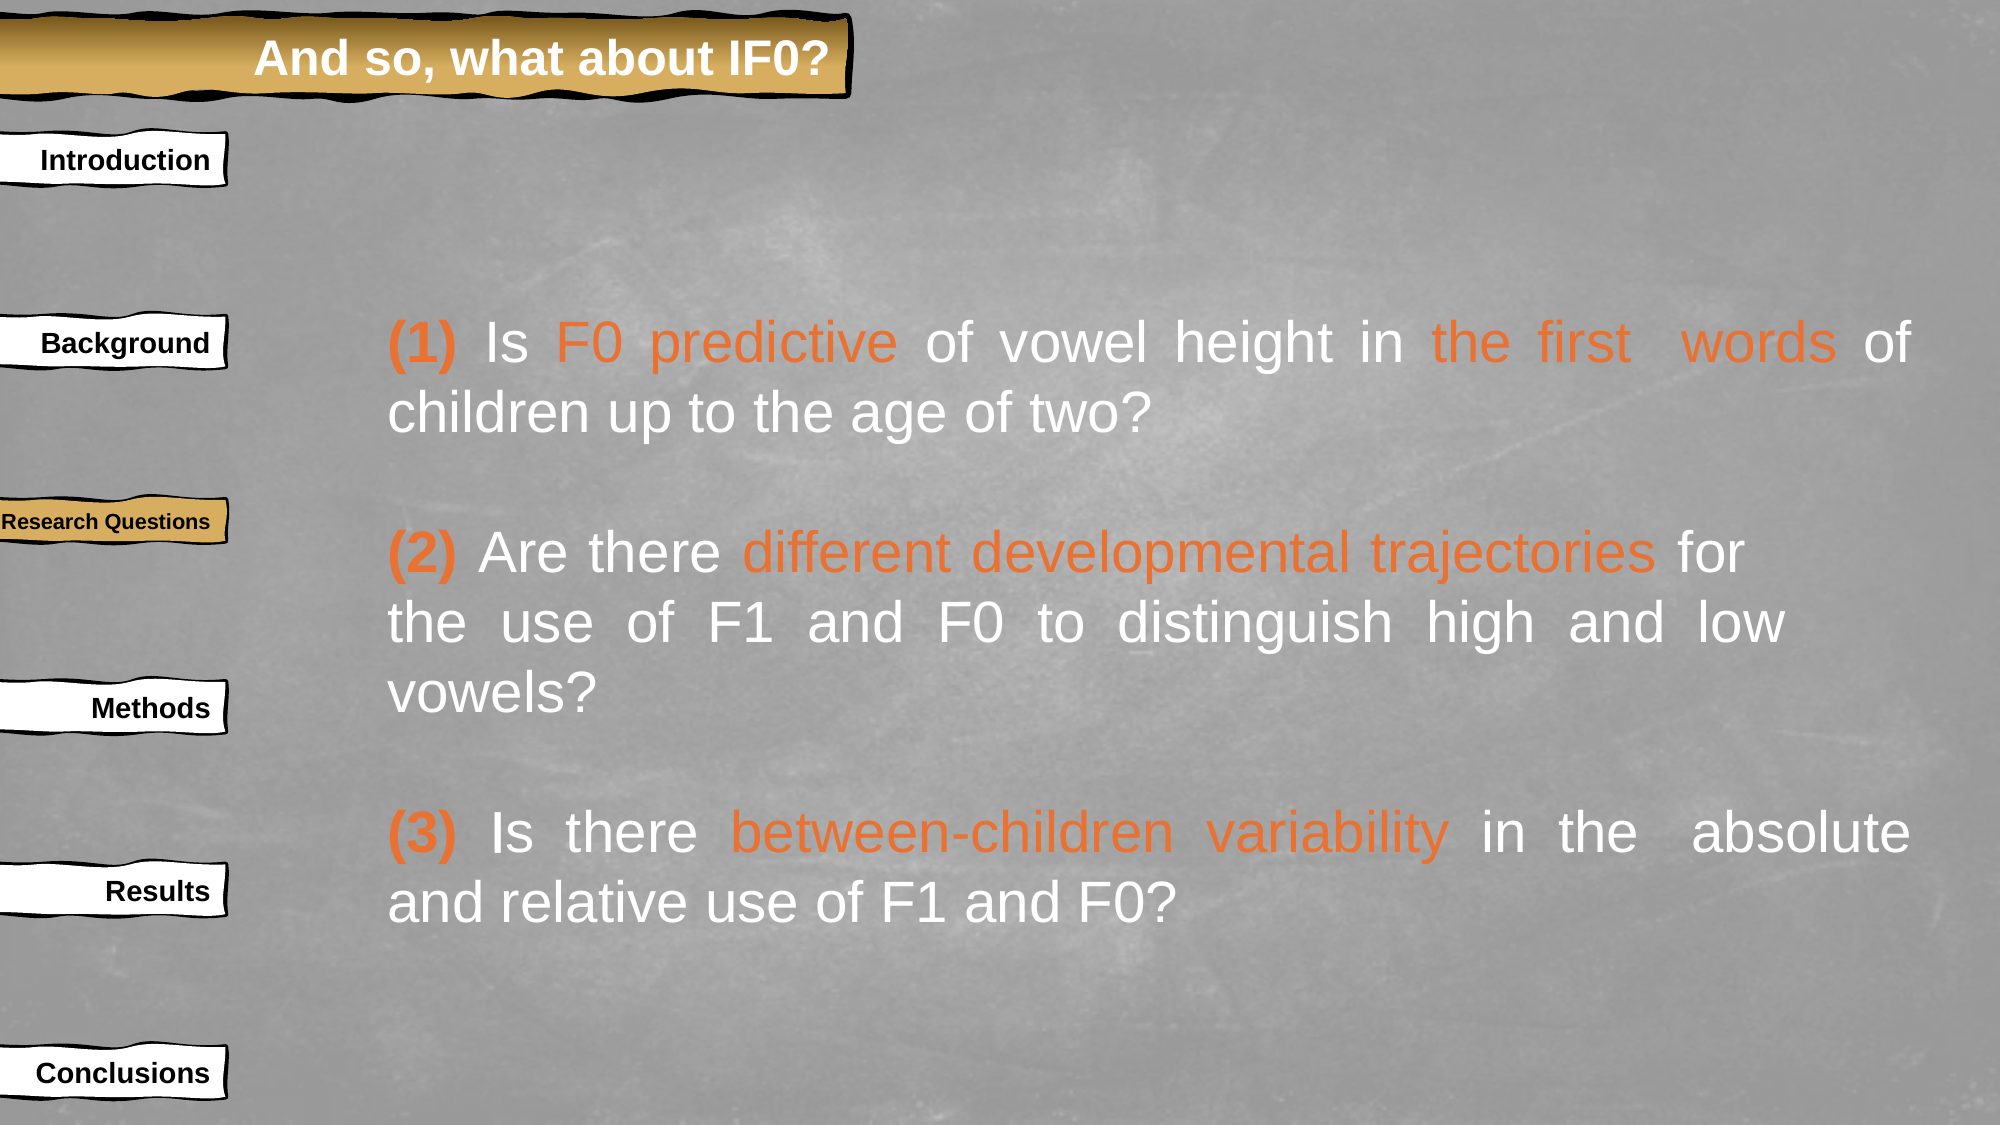

And so, what about IF0?
Introduction
(1) Is F0 predictive of vowel height in the first 	words of children up to the age of two?

(2) Are there different developmental trajectories for 	the use of F1 and F0 to distinguish high and low 	vowels?

(3) Is there between-children variability in the 	absolute and relative use of F1 and F0?
Background
Research Questions
Methods
Results
Conclusions